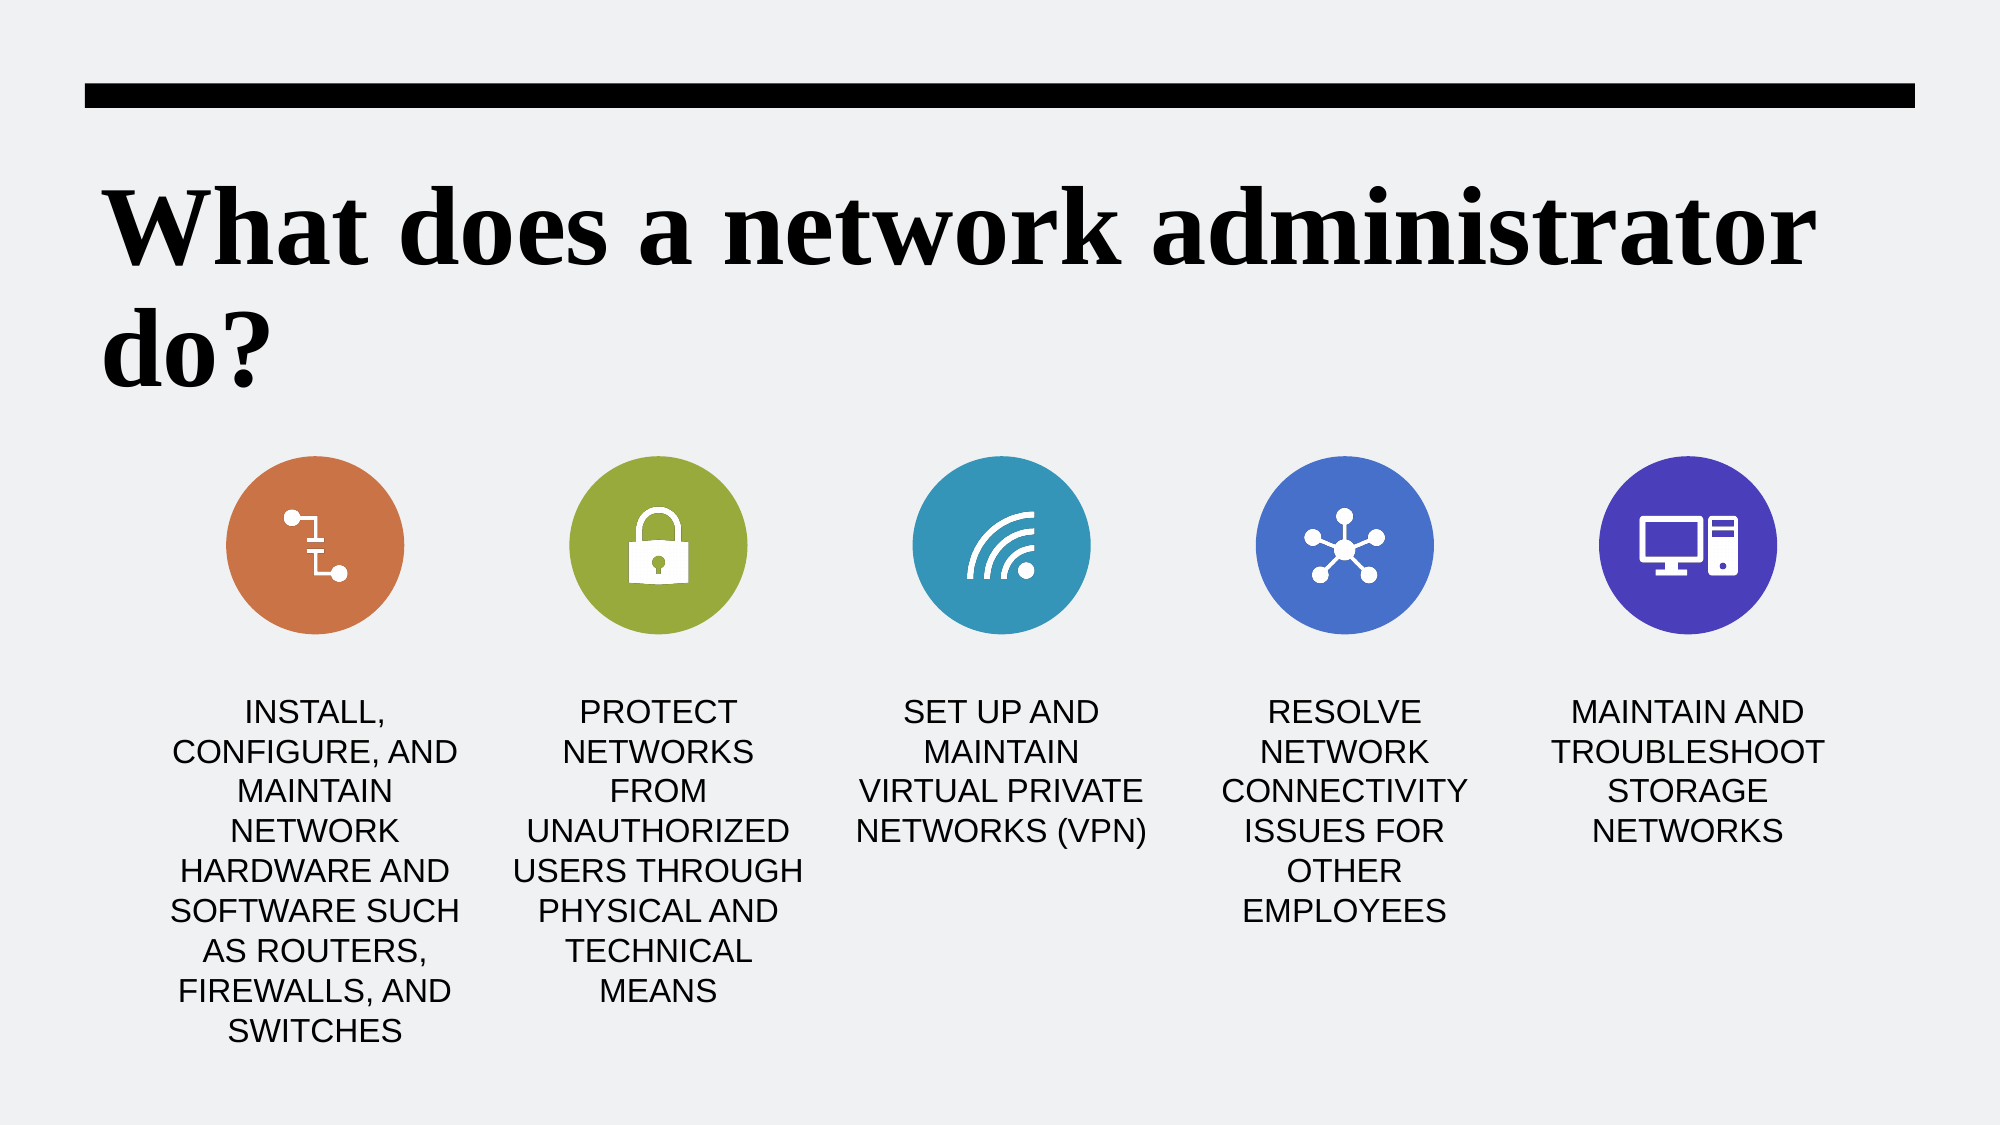

# What does a network administrator do?
Install, configure, and maintain network hardware and software such as routers, firewalls, and switches
Protect networks from unauthorized users through physical and technical means
Set up and maintain virtual private networks (VPN)
Resolve network connectivity issues for other employees
Maintain and troubleshoot storage networks